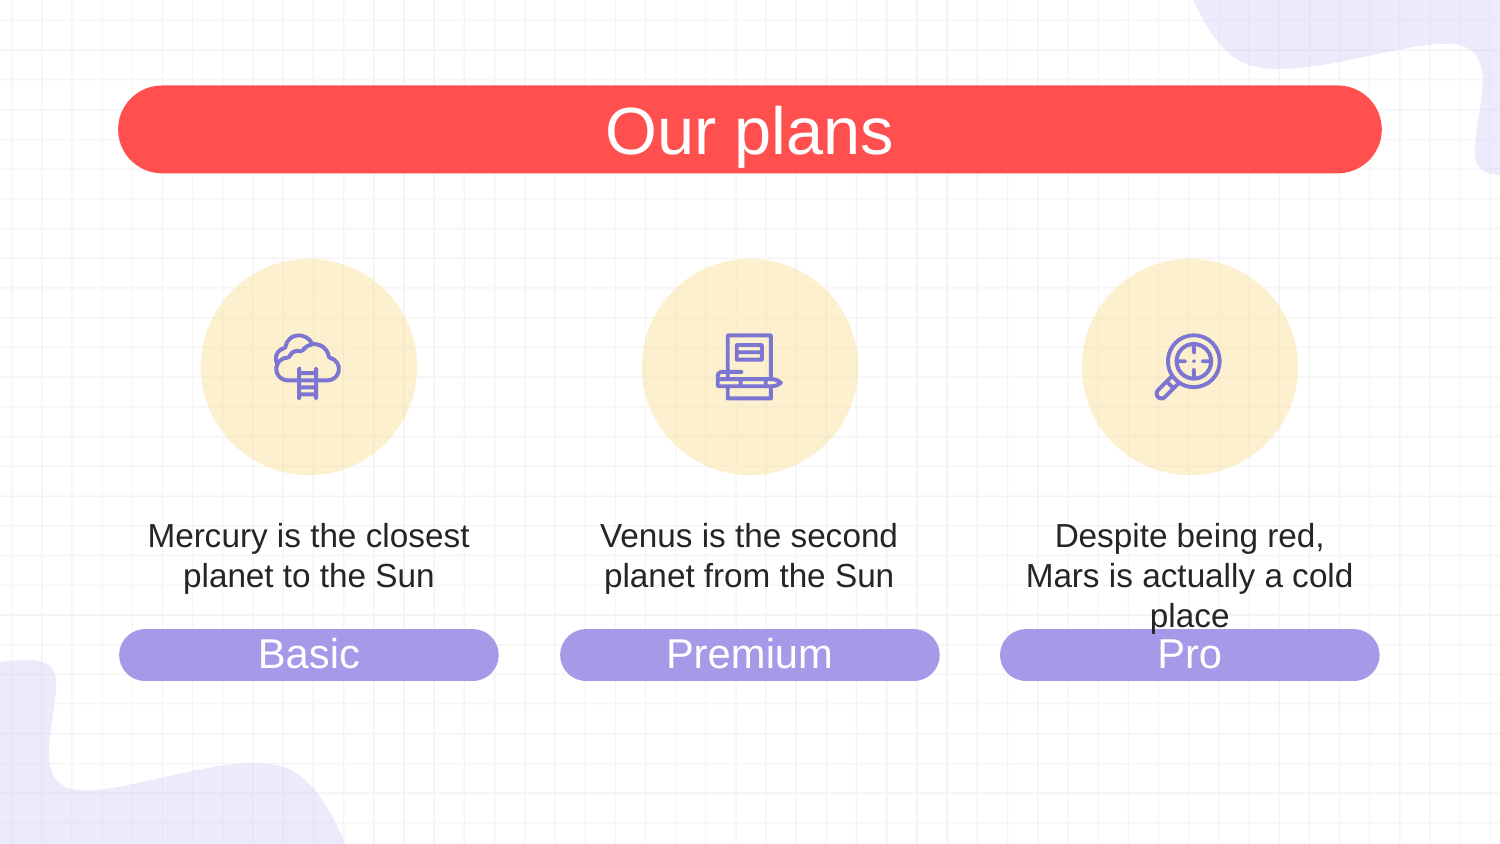

# Our plans

Mercury is the closest planet to the Sun
Venus is the second planet from the Sun
Despite being red, Mars is actually a cold place
Basic
Premium
Pro